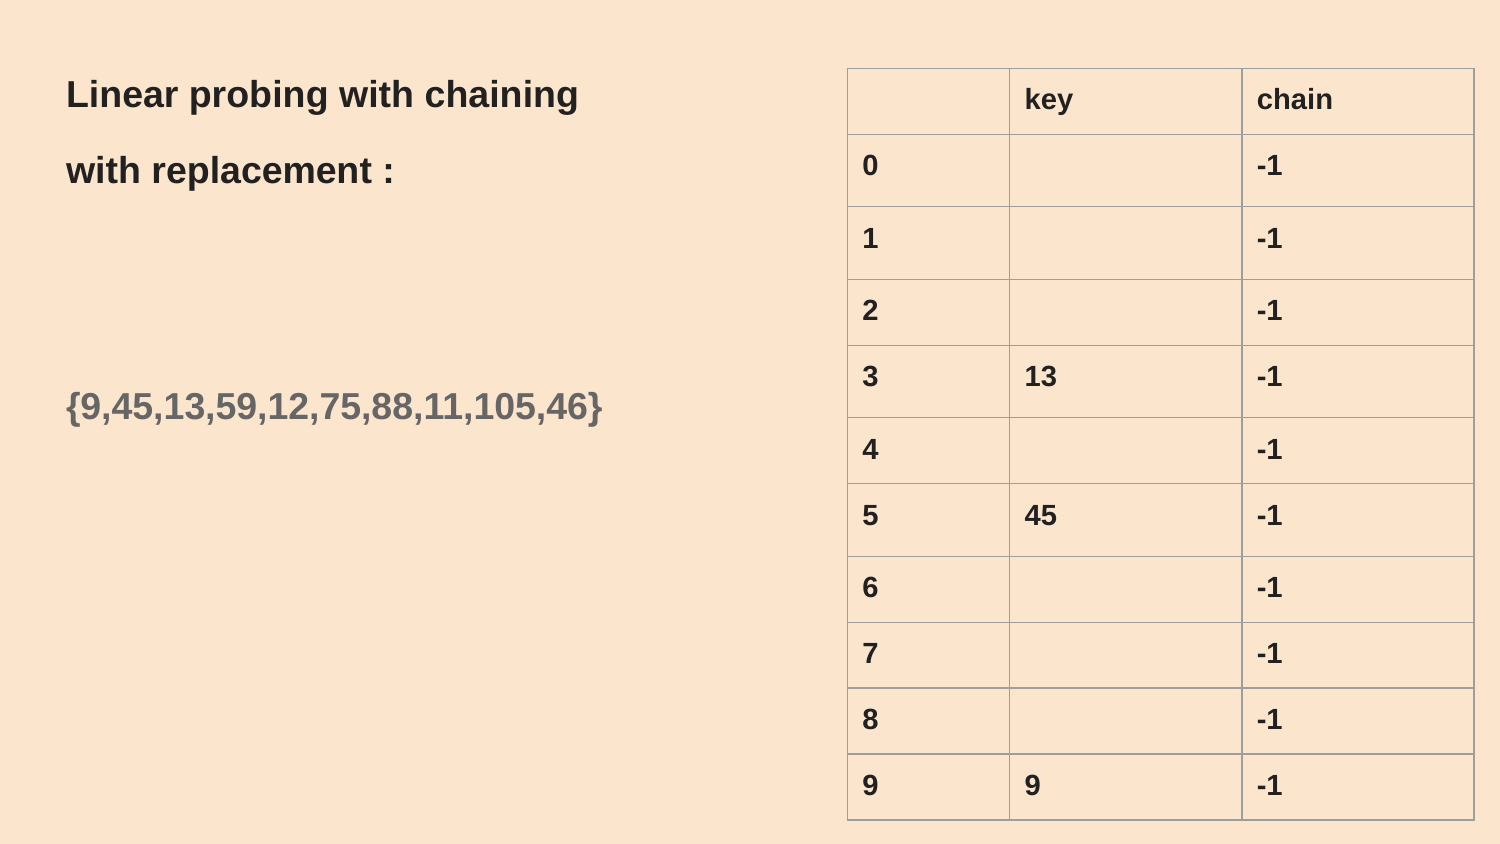

# Linear probing with chaining
with replacement :
|  | key | chain |
| --- | --- | --- |
| 0 |  | -1 |
| 1 |  | -1 |
| 2 |  | -1 |
| 3 | 13 | -1 |
| 4 |  | -1 |
| 5 | 45 | -1 |
| 6 |  | -1 |
| 7 |  | -1 |
| 8 |  | -1 |
| 9 | 9 | -1 |
{9,45,13,59,12,75,88,11,105,46}